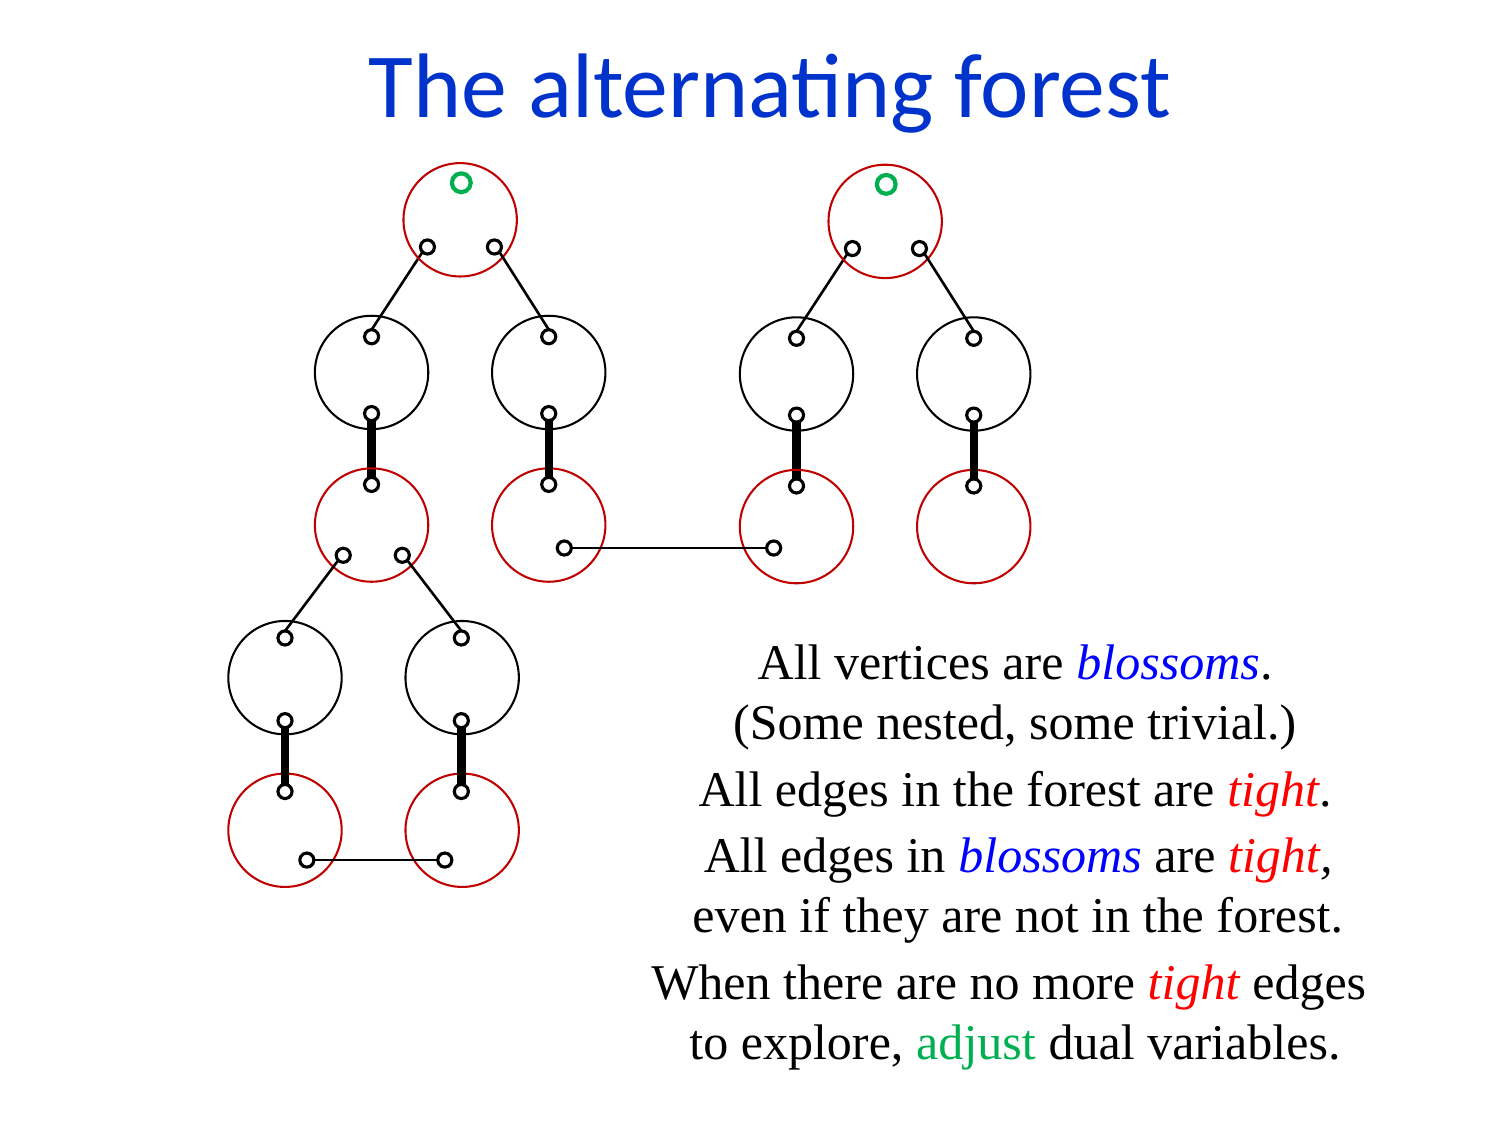

The alternating forest

All vertices are blossoms.
(Some nested, some trivial.)

All edges in the forest are tight.
All edges in blossoms are tight,
even if they are not in the forest.

When there are no more tight edges
to explore, adjust dual variables.